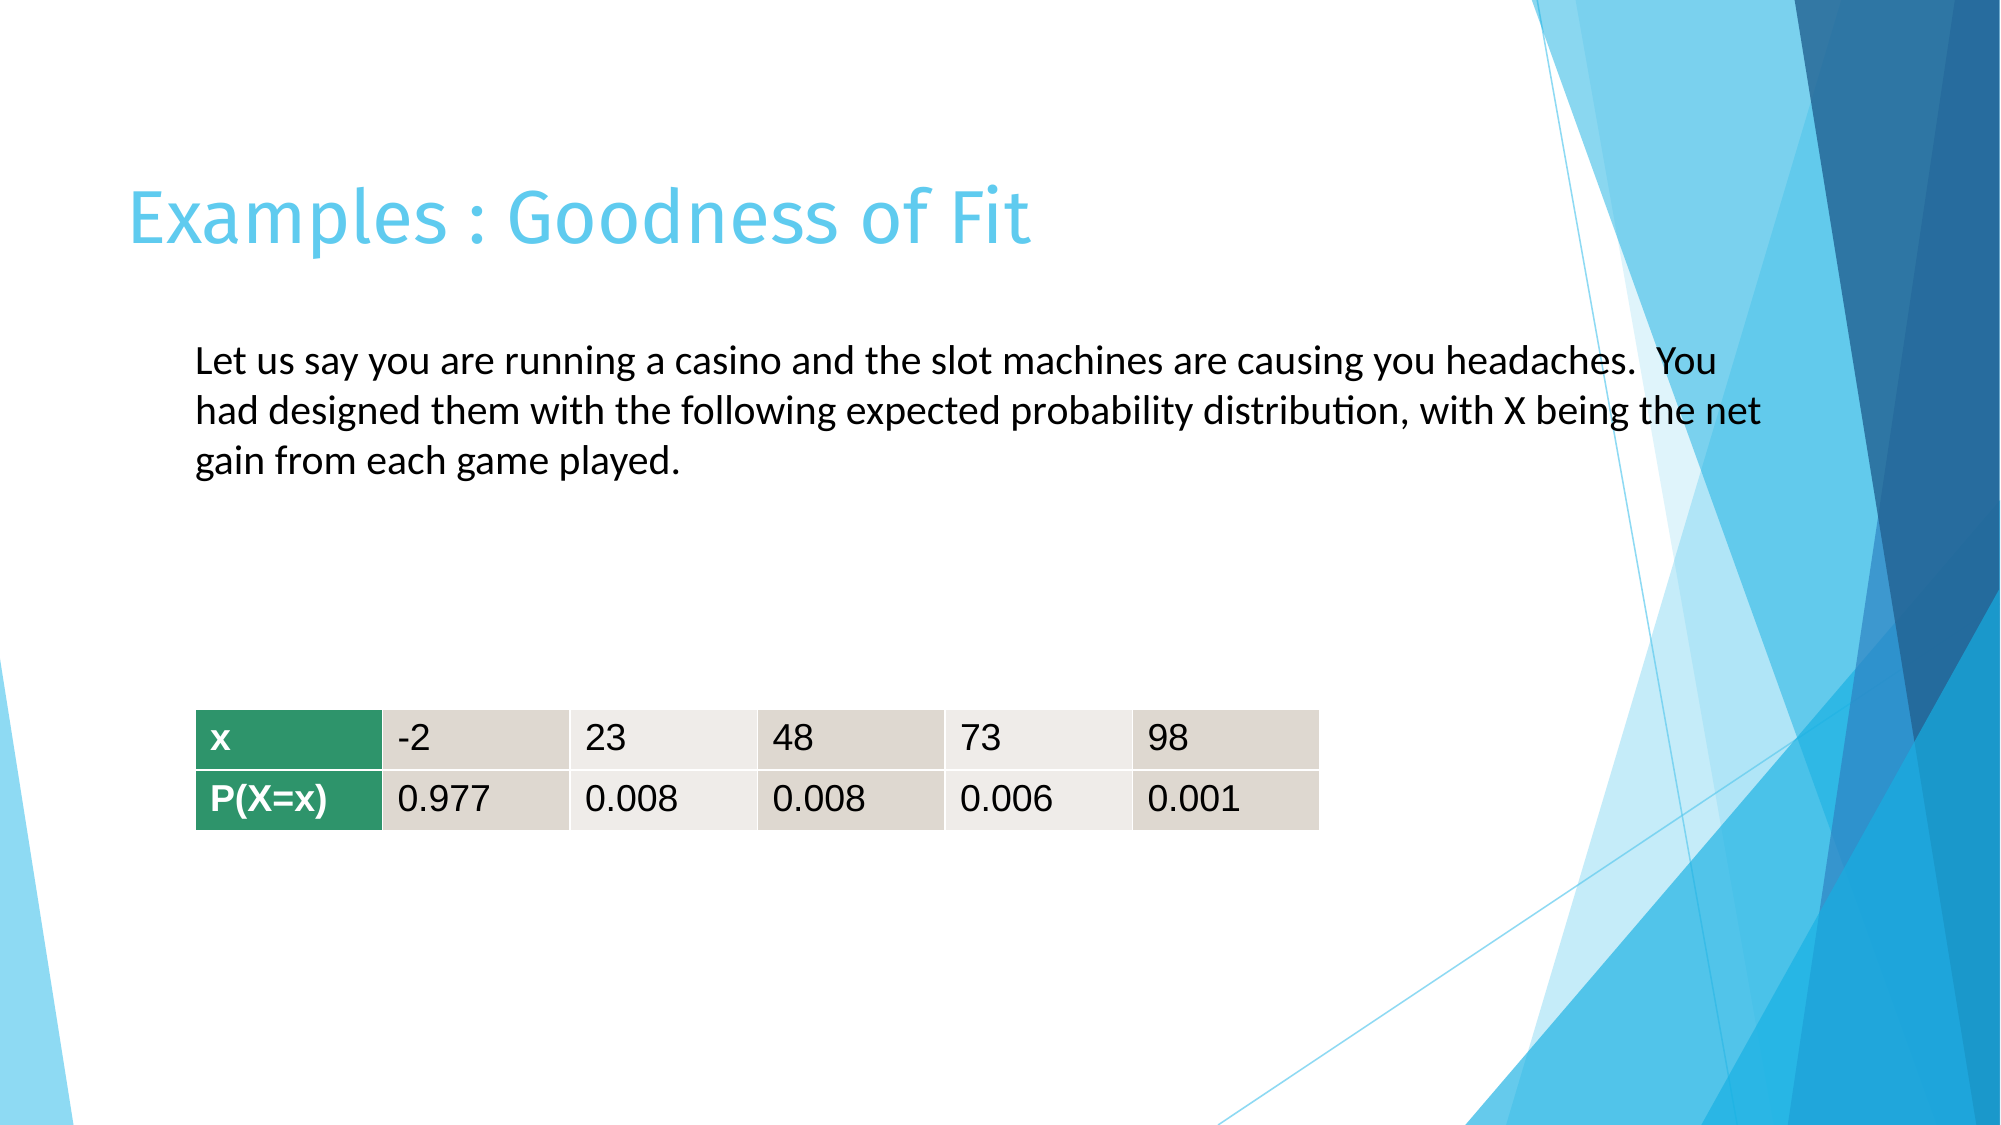

# Examples : Goodness of Fit
Let us say you are running a casino and the slot machines are causing you headaches.  You had designed them with the following expected probability distribution, with X being the net gain from each game played.

| x | -2 | 23 | 48 | 73 | 98 |
| --- | --- | --- | --- | --- | --- |
| P(X=x) | 0.977 | 0.008 | 0.008 | 0.006 | 0.001 |